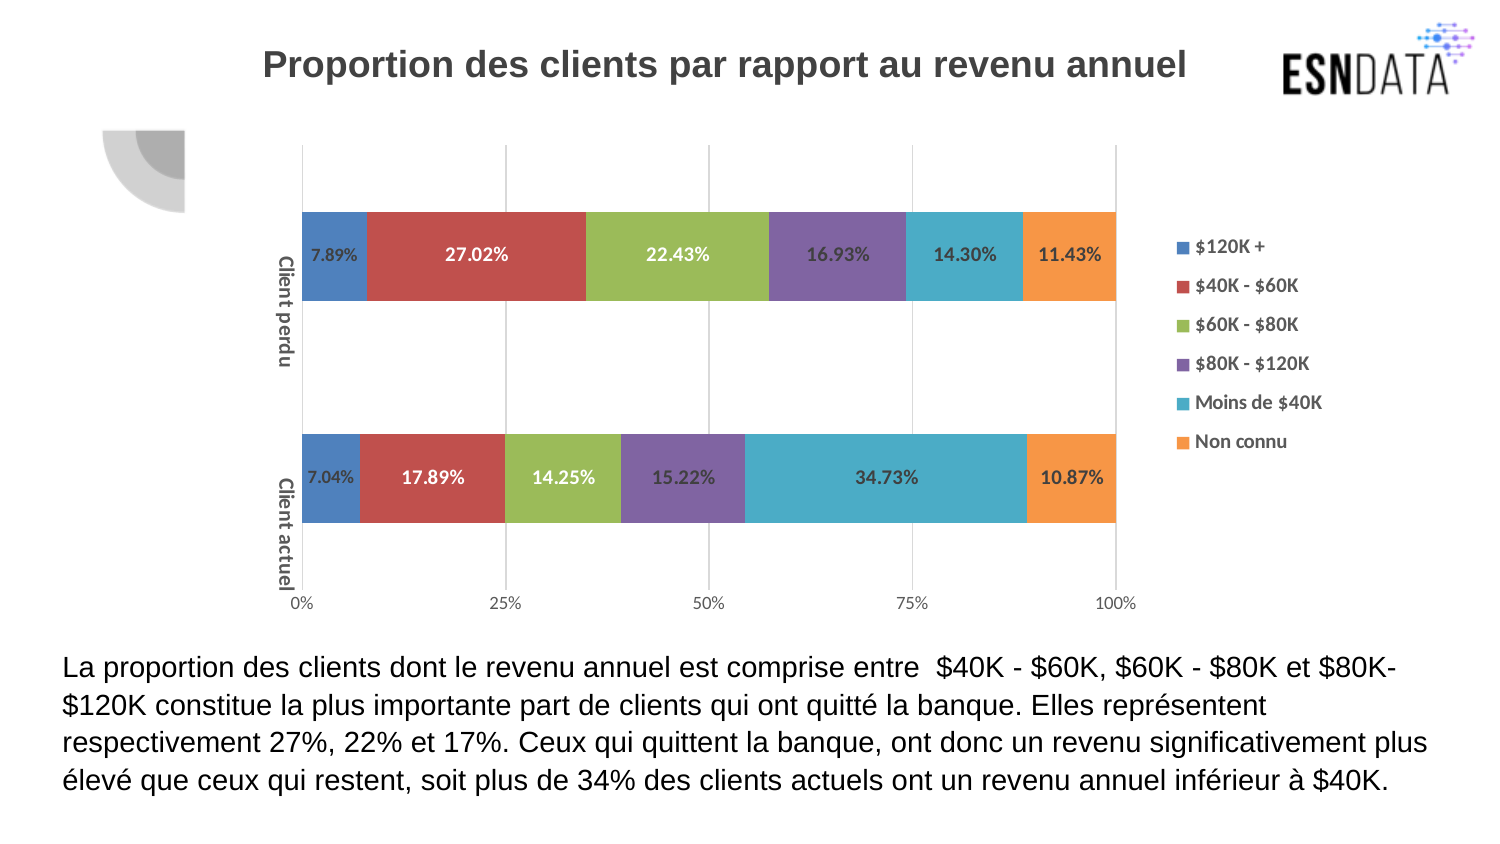

# Proportion des clients par rapport au revenu annuel

### Chart

| Category | $120K + | $40K - $60K | $60K - $80K | $80K - $120K | Moins de $40K | Non connu |
|---|---|---|---|---|---|---|
| Client actuel | 0.07042751148274644 | 0.17889530090684255 | 0.1425038275821458 | 0.15216111176539865 | 0.3473089153221058 | 0.1087033329407608 |
| Client perdu | 0.07885085574572127 | 0.2701711491442543 | 0.22432762836185818 | 0.16931540342298287 | 0.1430317848410758 | 0.11430317848410758 |
La proportion des clients dont le revenu annuel est comprise entre  $40K - $60K, $60K - $80K et $80K-$120K constitue la plus importante part de clients qui ont quitté la banque. Elles représentent respectivement 27%, 22% et 17%. Ceux qui quittent la banque, ont donc un revenu significativement plus élevé que ceux qui restent, soit plus de 34% des clients actuels ont un revenu annuel inférieur à $40K.